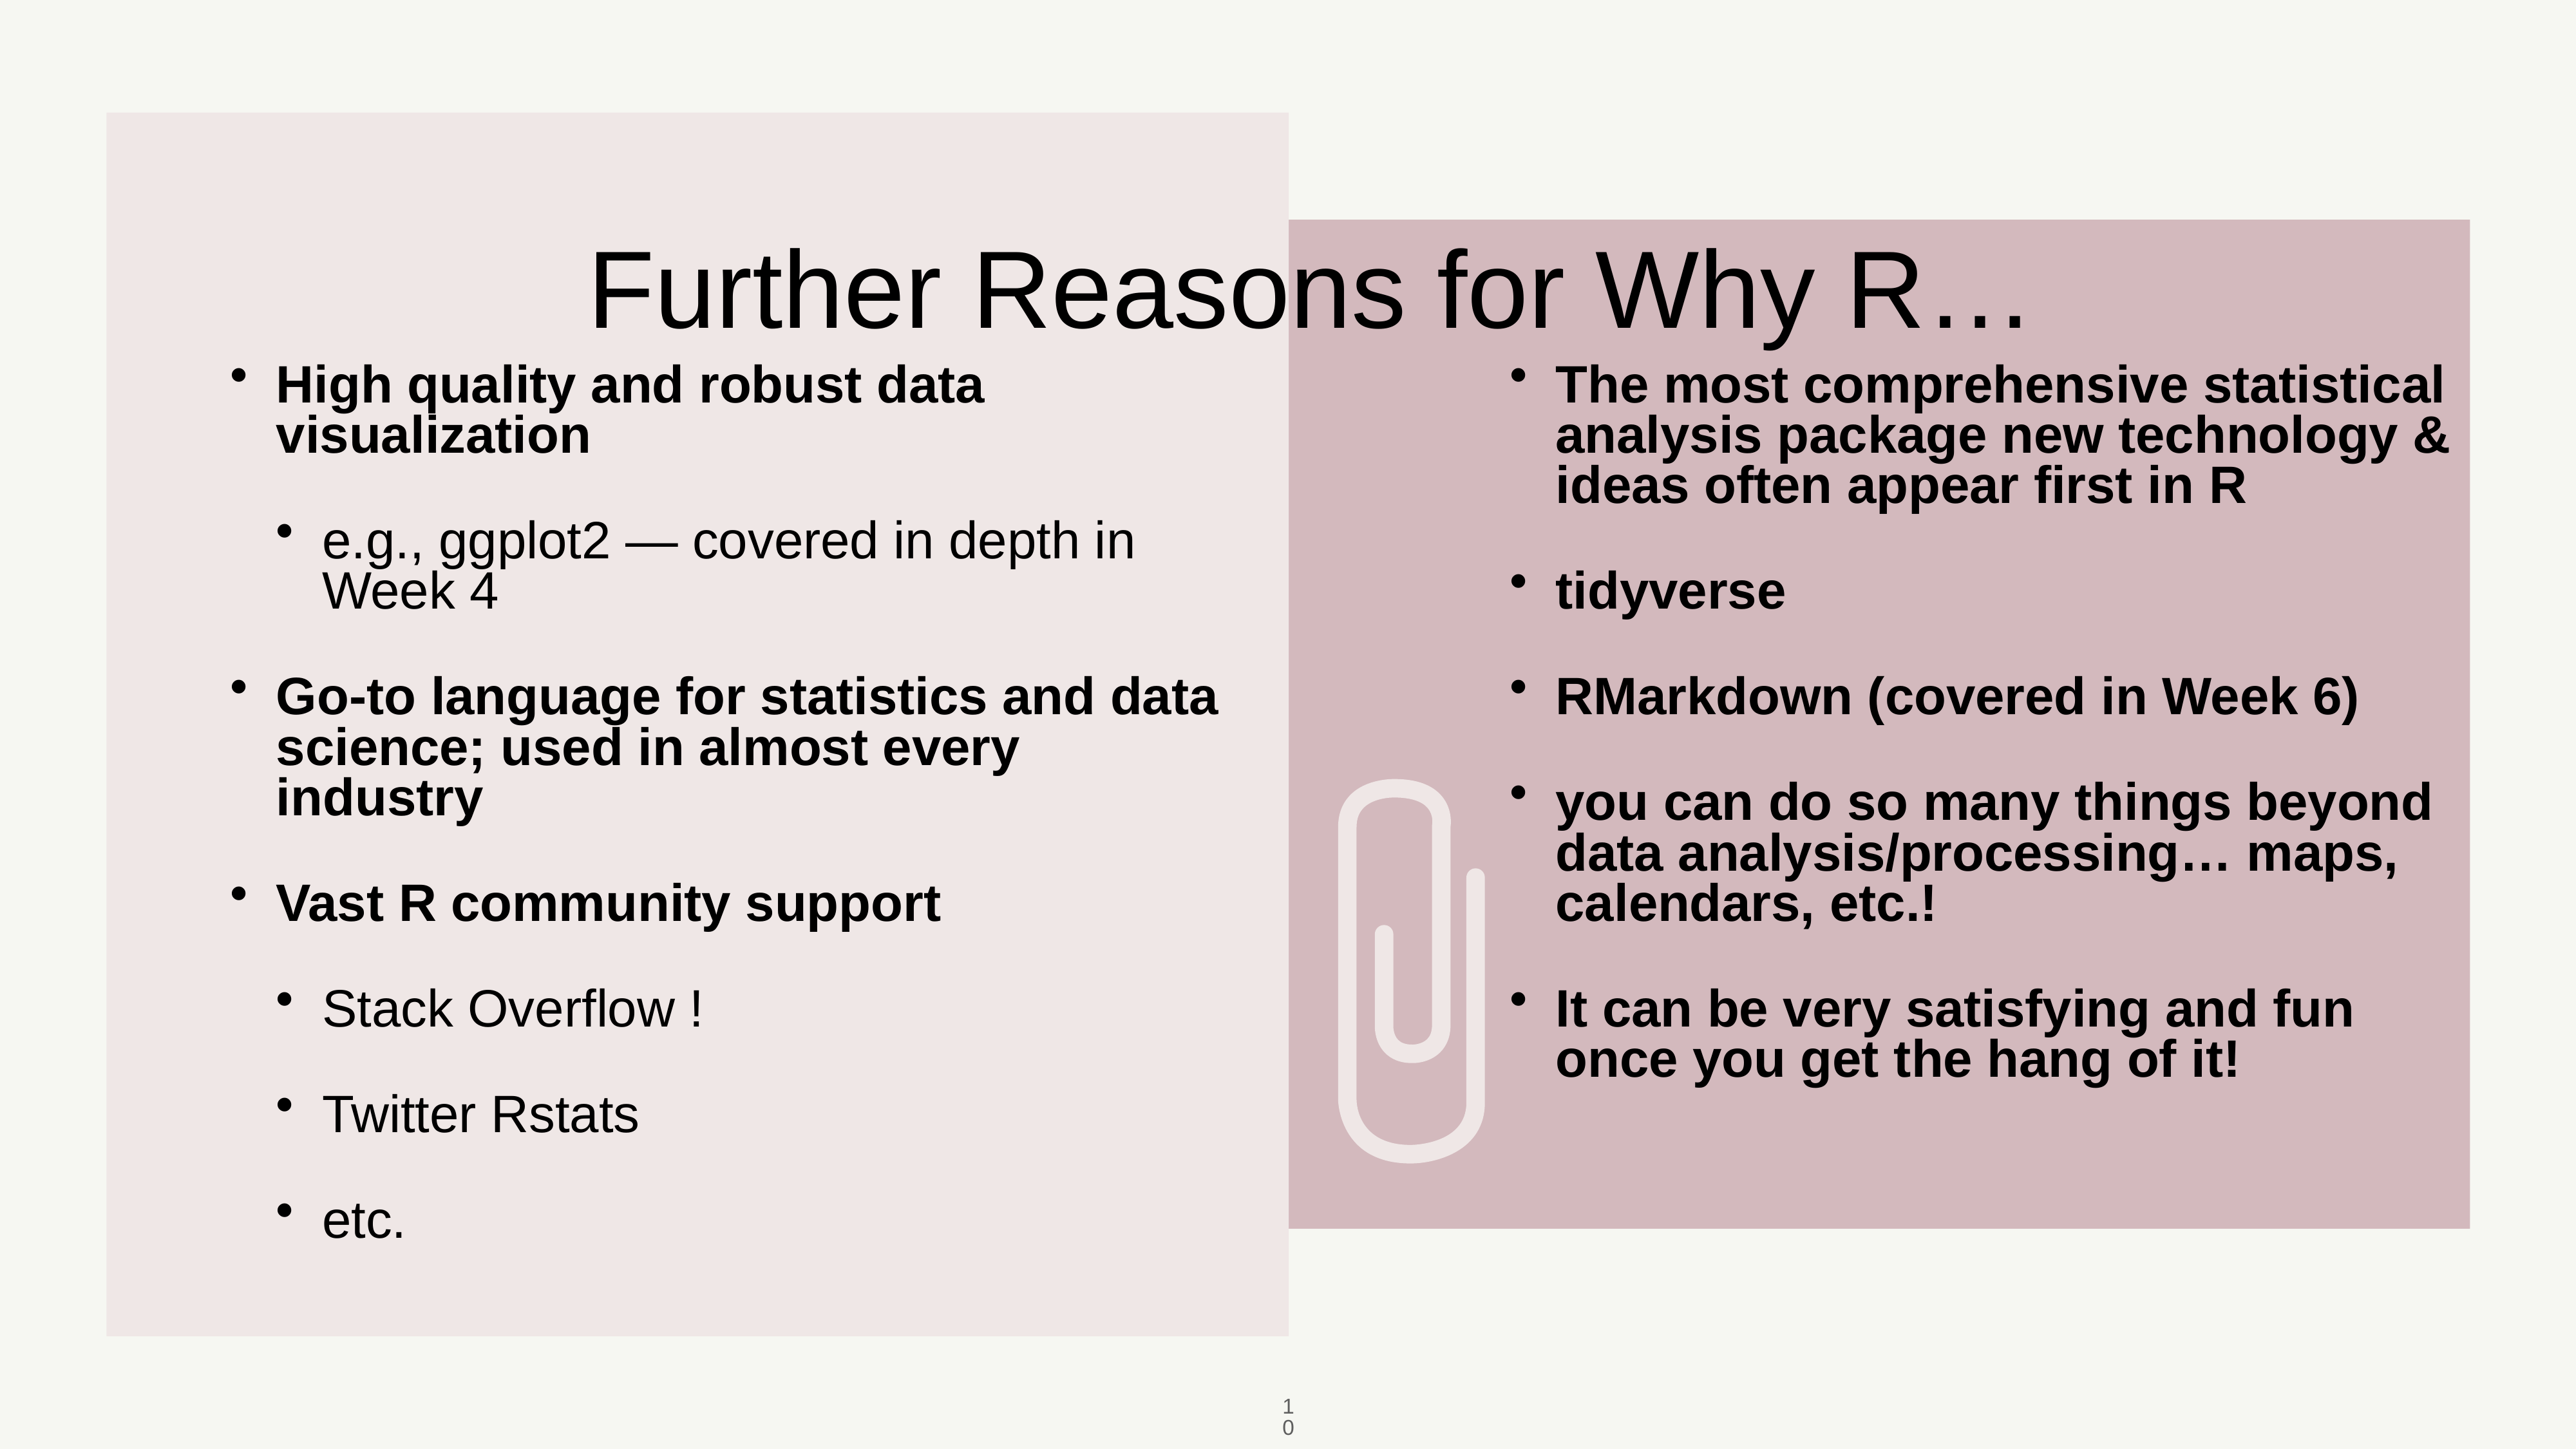

Further Reasons for Why R…
High quality and robust data visualization
e.g., ggplot2 — covered in depth in Week 4
Go-to language for statistics and data science; used in almost every industry
Vast R community support
Stack Overflow !
Twitter Rstats
etc.
The most comprehensive statistical analysis package new technology & ideas often appear first in R
tidyverse
RMarkdown (covered in Week 6)
you can do so many things beyond data analysis/processing… maps, calendars, etc.!
It can be very satisfying and fun once you get the hang of it!

10